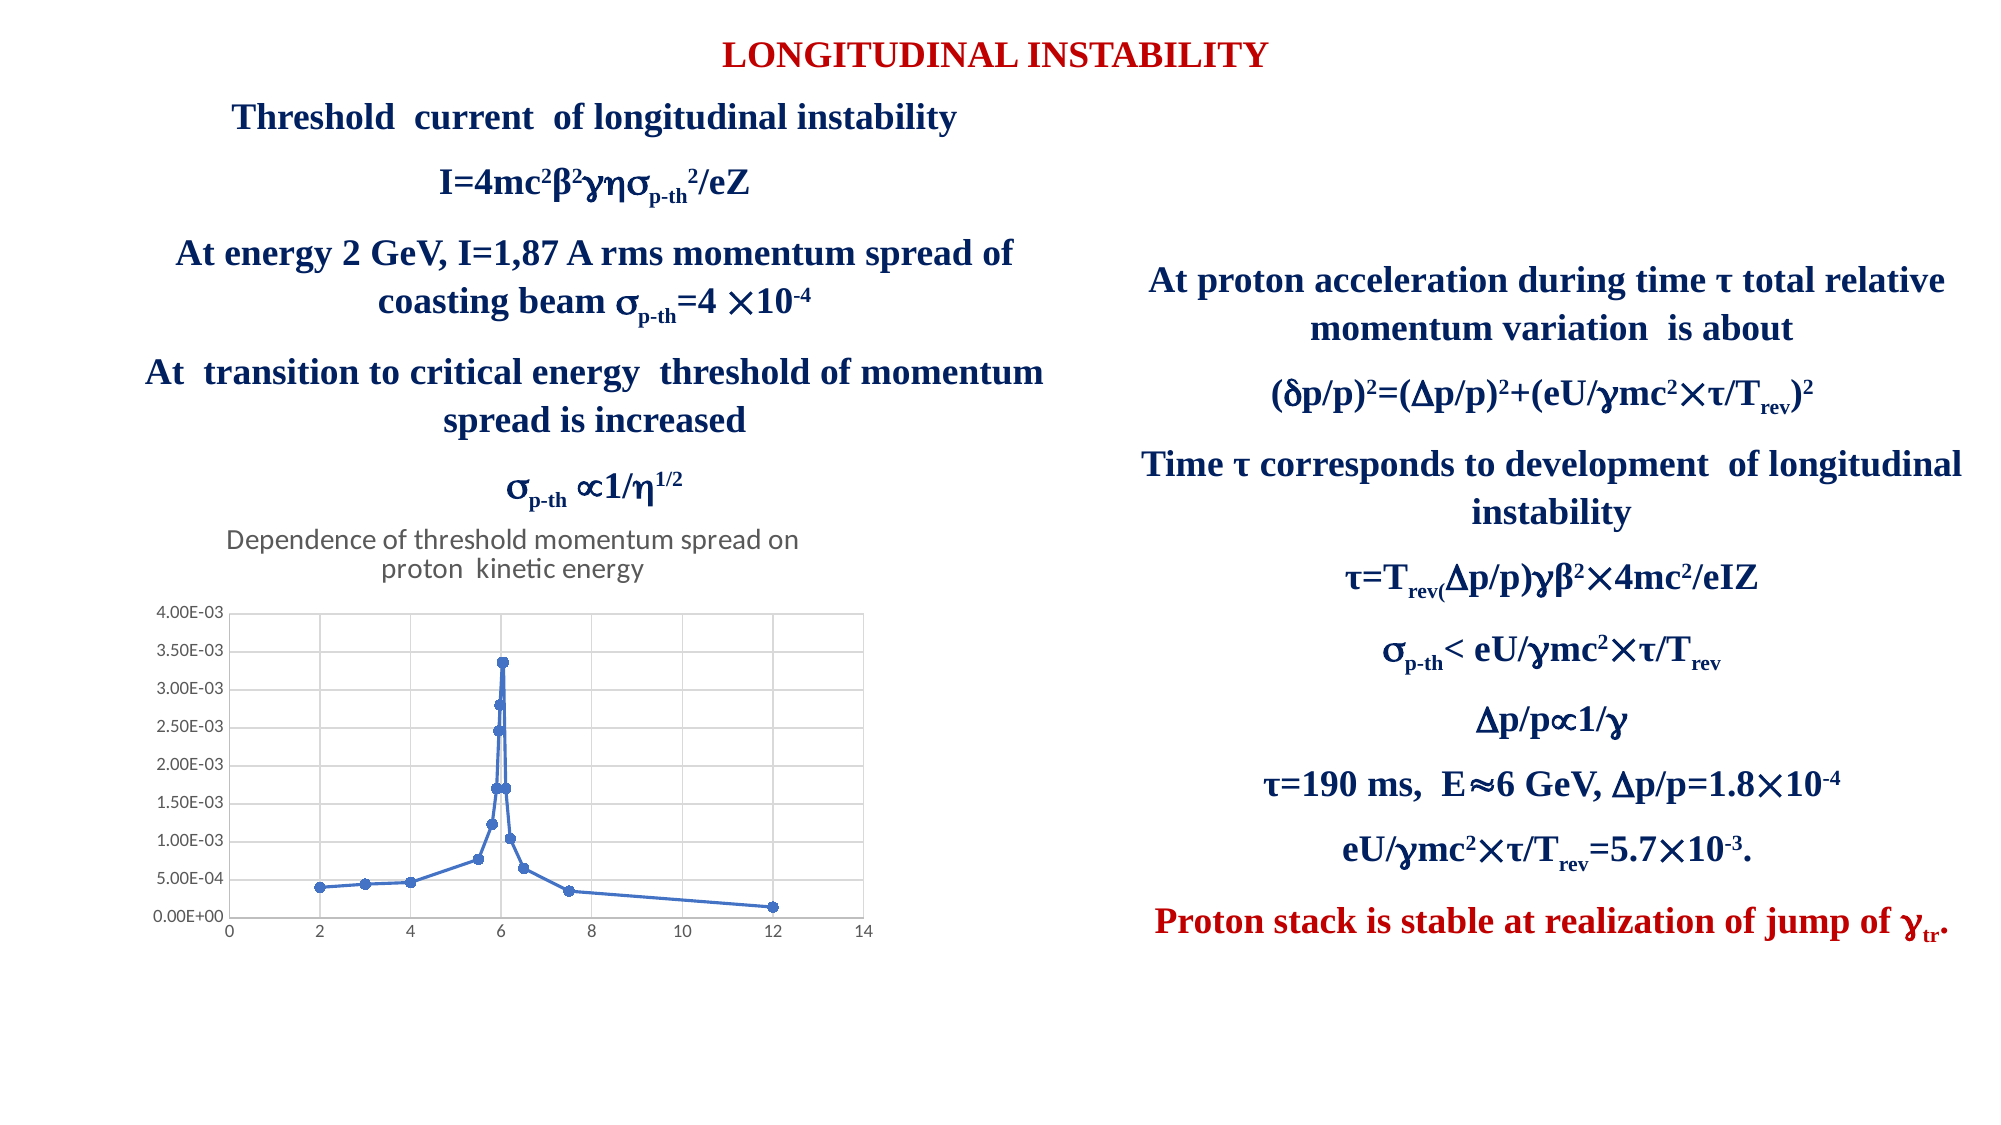

LONGITUDINAL INSTABILITY
Threshold  current  of longitudinal instability
I=4mc2β2γησp-th2/eZ
At energy 2 GeV, I=1,87 A rms momentum spread of coasting beam σp-th=4 ×10-4
At  transition to critical energy  threshold of momentum spread is increased
σp-th ∝1/η1/2
At proton acceleration during time τ total relative  momentum variation  is about
(δp/p)2=(Δp/p)2+(eU/γmc2×τ/Trev)2
Time τ corresponds to development  of longitudinal instability
τ=Trev(Δp/p)γβ2×4mc2/eIZ
σp-th< eU/γmc2×τ/Trev
Δp/p∝1/γ
 τ=190 ms,  E≈6 GeV, Δp/p=1.8×10-4
eU/γmc2×τ/Trev=5.7×10-3.
Proton stack is stable at realization of jump of γtr.

### Chart: Dependence of threshold momentum spread on proton  kinetic energy

| Category |  |
|---|---|